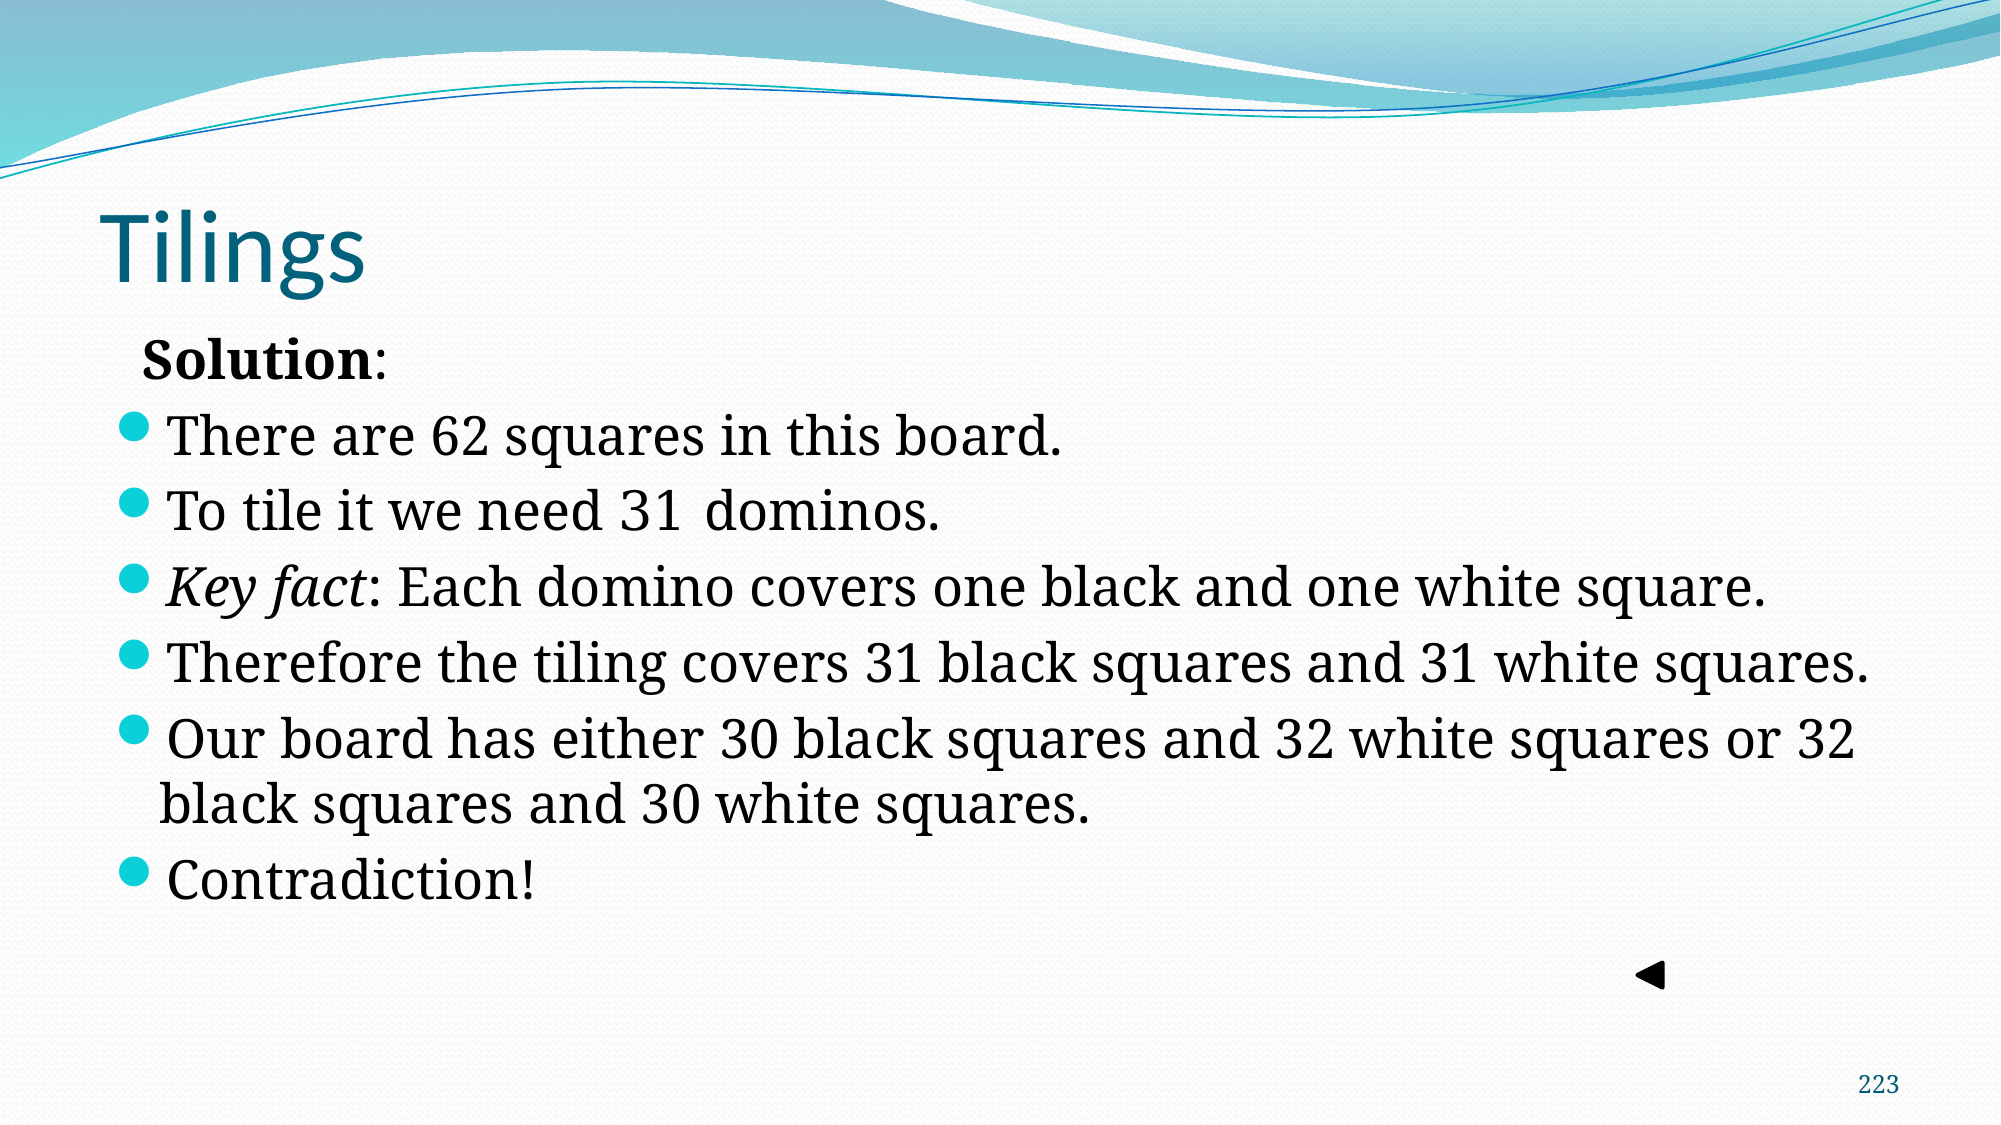

# Tilings
  Solution:
There are 62 squares in this board.
To tile it we need 31 dominos.
Key fact: Each domino covers one black and one white square.
Therefore the tiling covers 31 black squares and 31 white squares.
Our board has either 30 black squares and 32 white squares or 32 black squares and 30 white squares.
Contradiction!

223